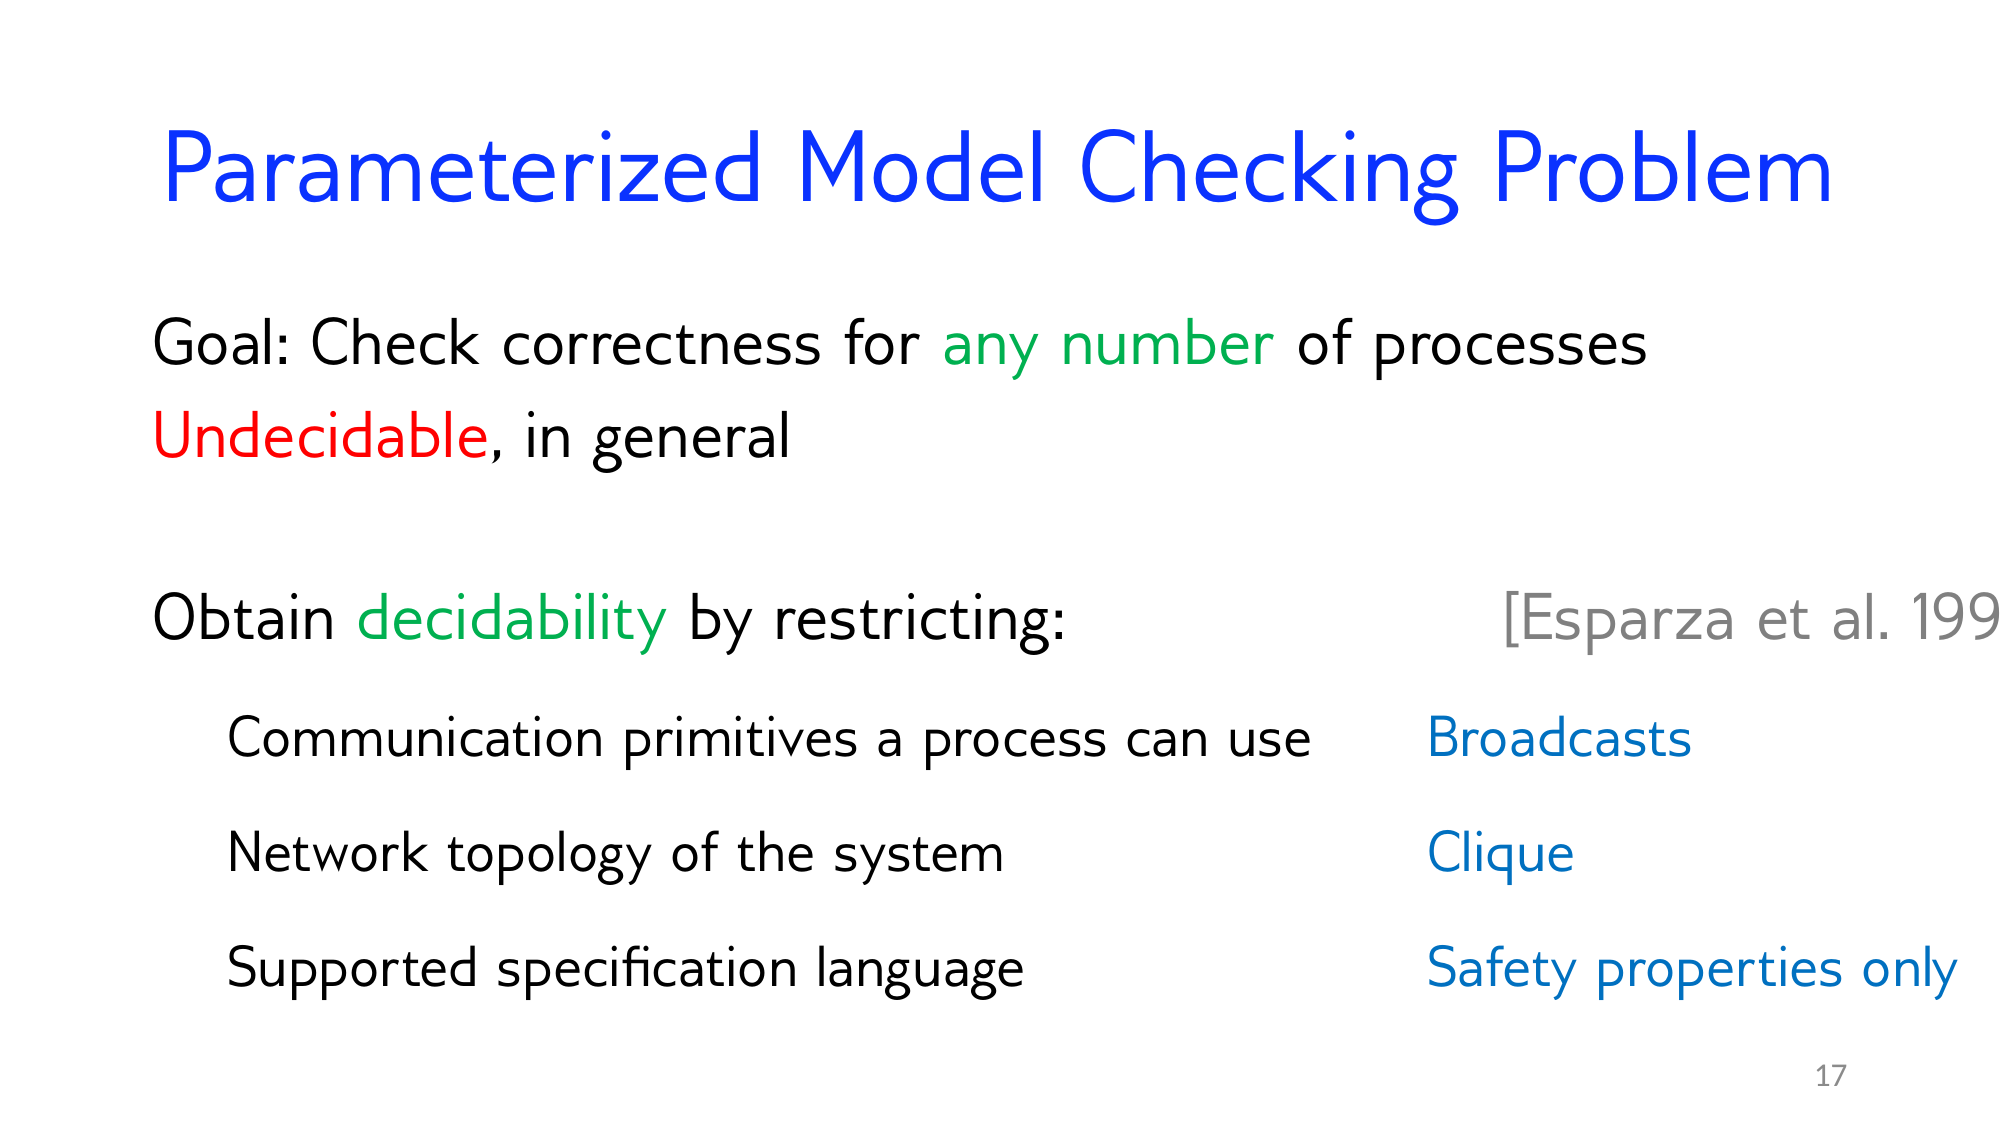

# Parameterized Model Checking Problem
Goal: Check correctness for any number of processes
Undecidable, in general

Obtain decidability by restricting:			[Esparza et al. 1999]
Communication primitives a process can use	Broadcasts
Network topology of the system			Clique
Supported specification language			Safety properties only
17